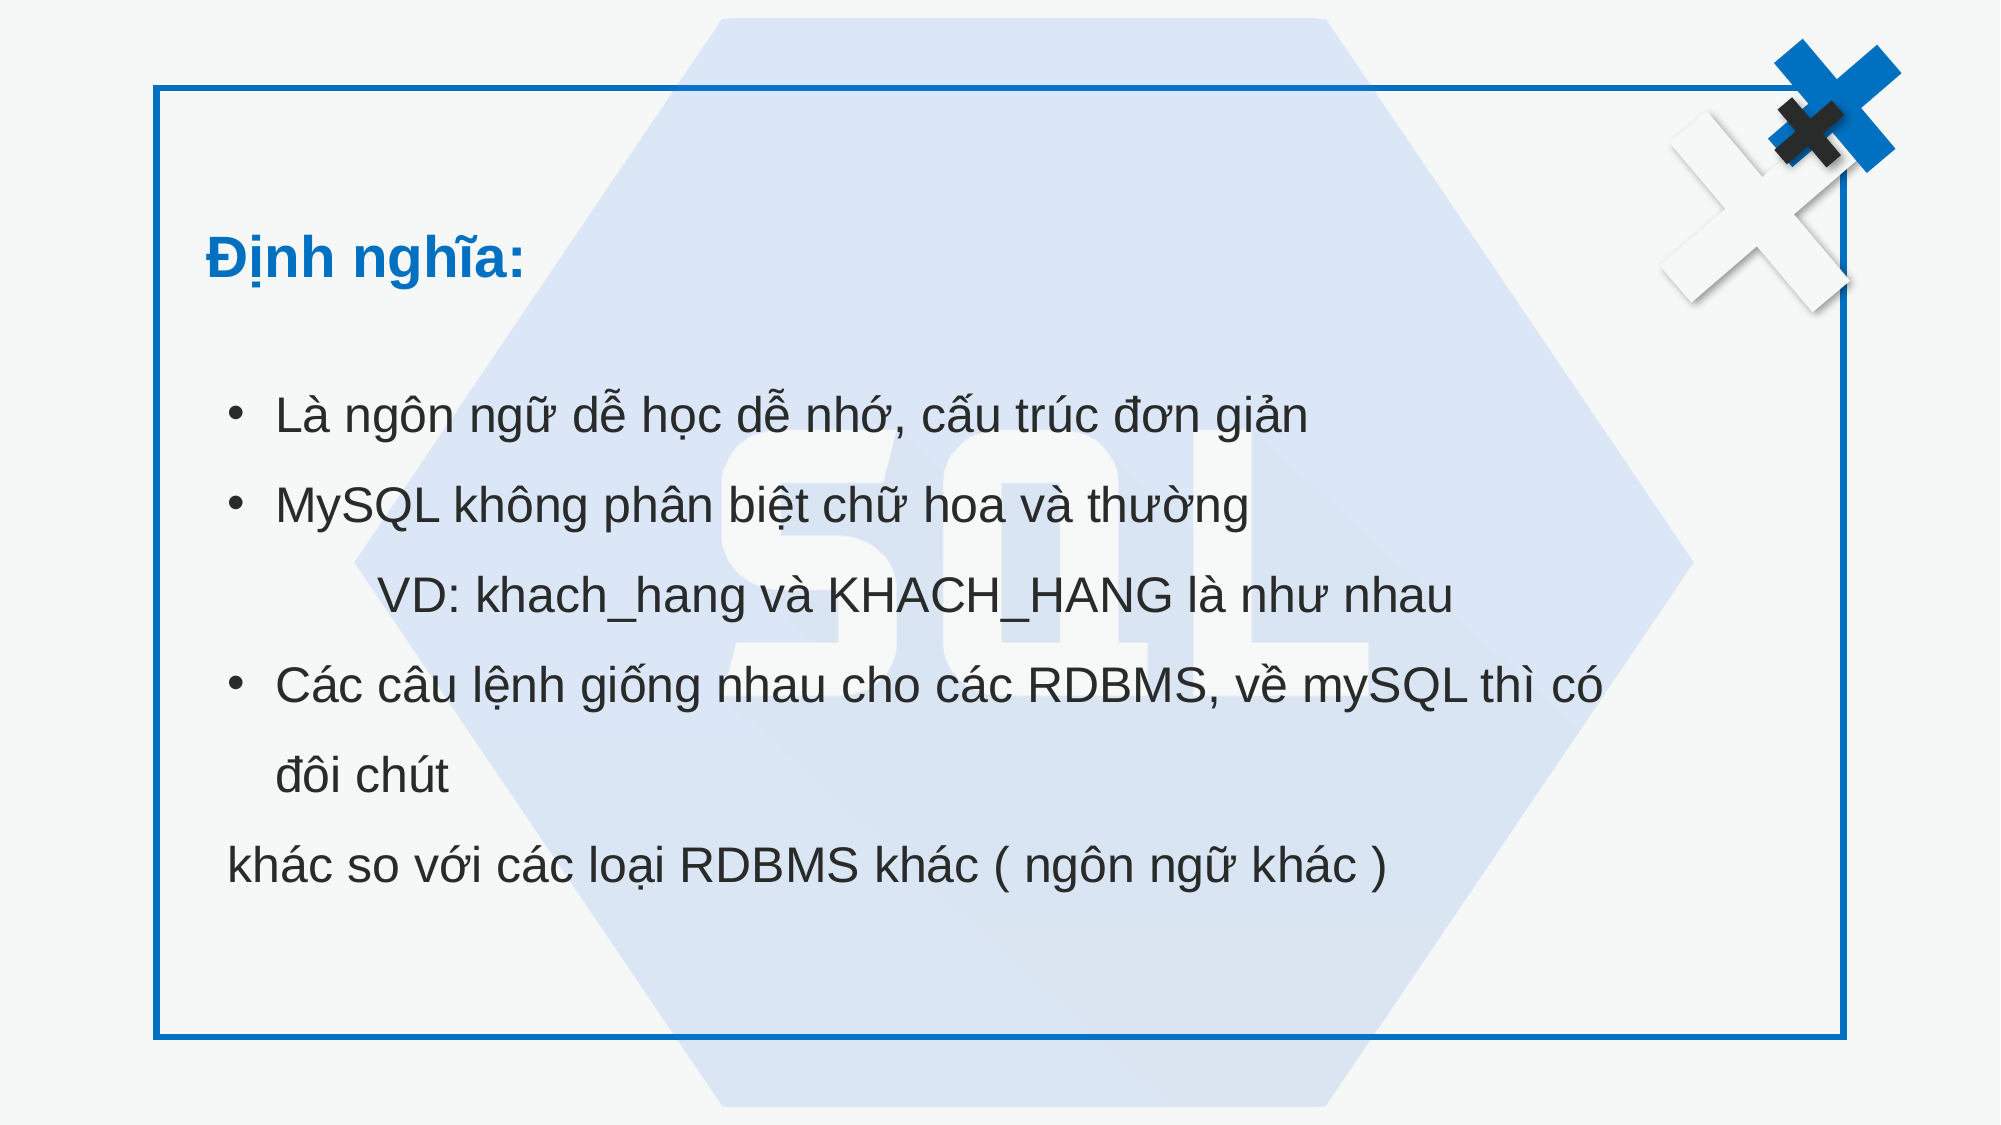

Định nghĩa:
Là ngôn ngữ dễ học dễ nhớ, cấu trúc đơn giản
MySQL không phân biệt chữ hoa và thường
	VD: khach_hang và KHACH_HANG là như nhau
Các câu lệnh giống nhau cho các RDBMS, về mySQL thì có đôi chút
khác so với các loại RDBMS khác ( ngôn ngữ khác )